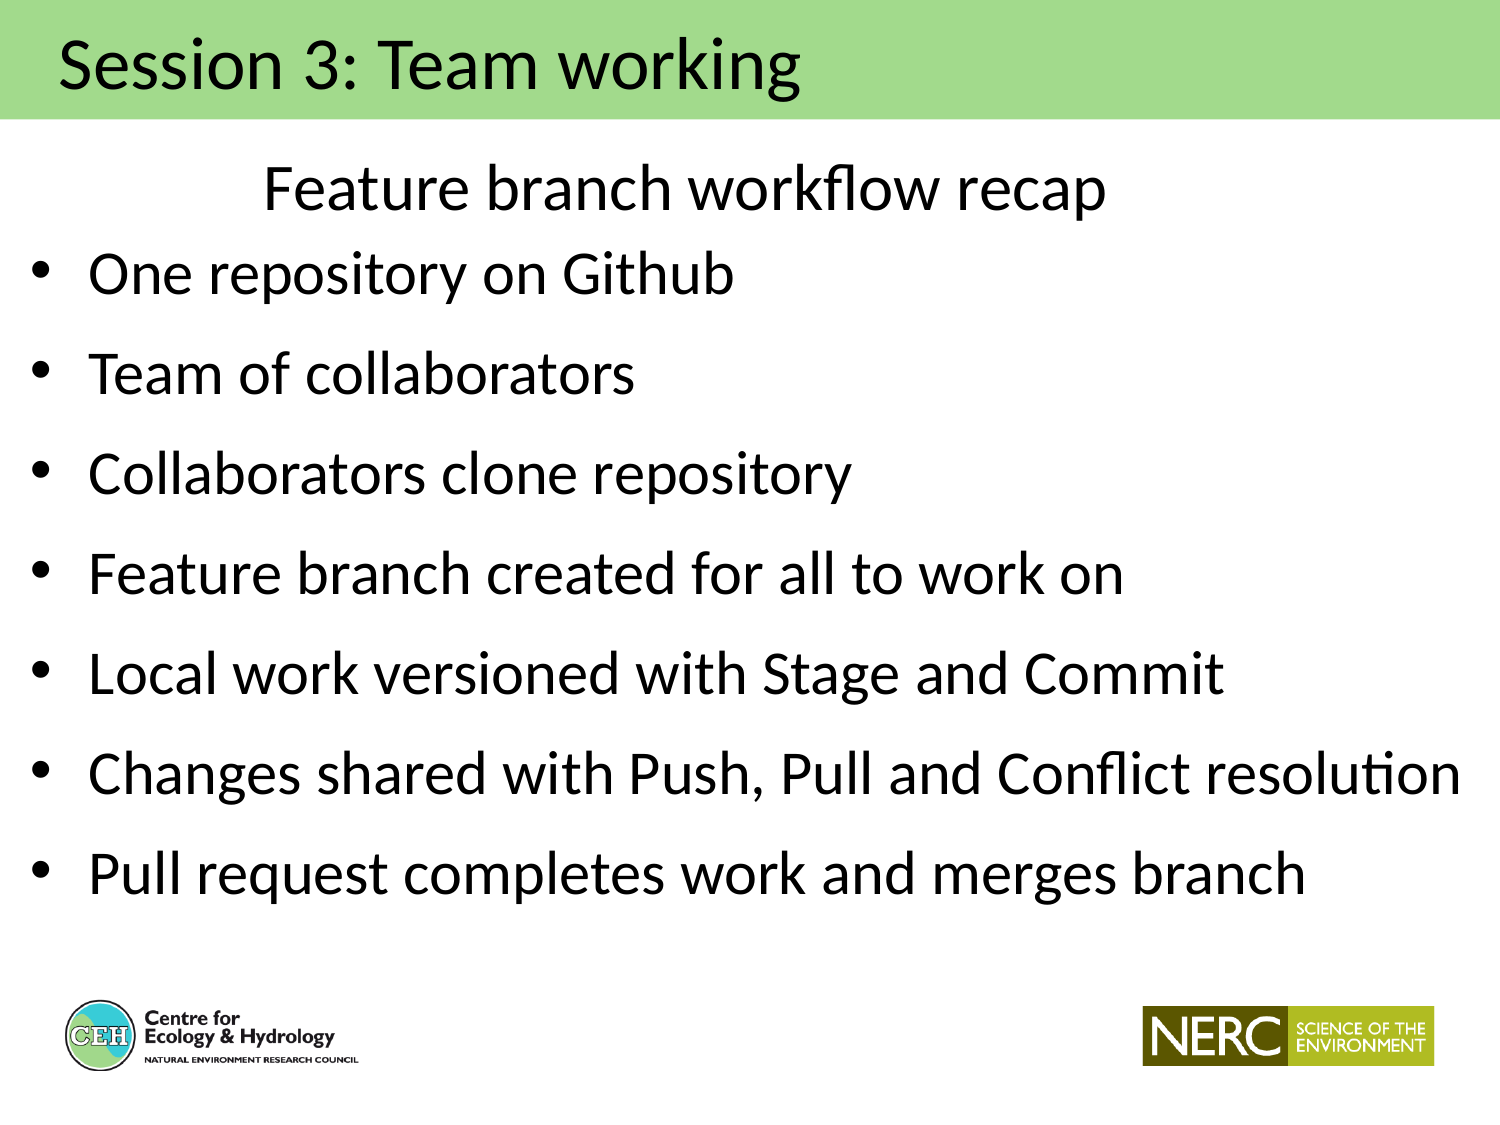

Session 3: Team working
Feature branch workflow recap
One repository on Github
Team of collaborators
Collaborators clone repository
Feature branch created for all to work on
Local work versioned with Stage and Commit
Changes shared with Push, Pull and Conflict resolution
Pull request completes work and merges branch